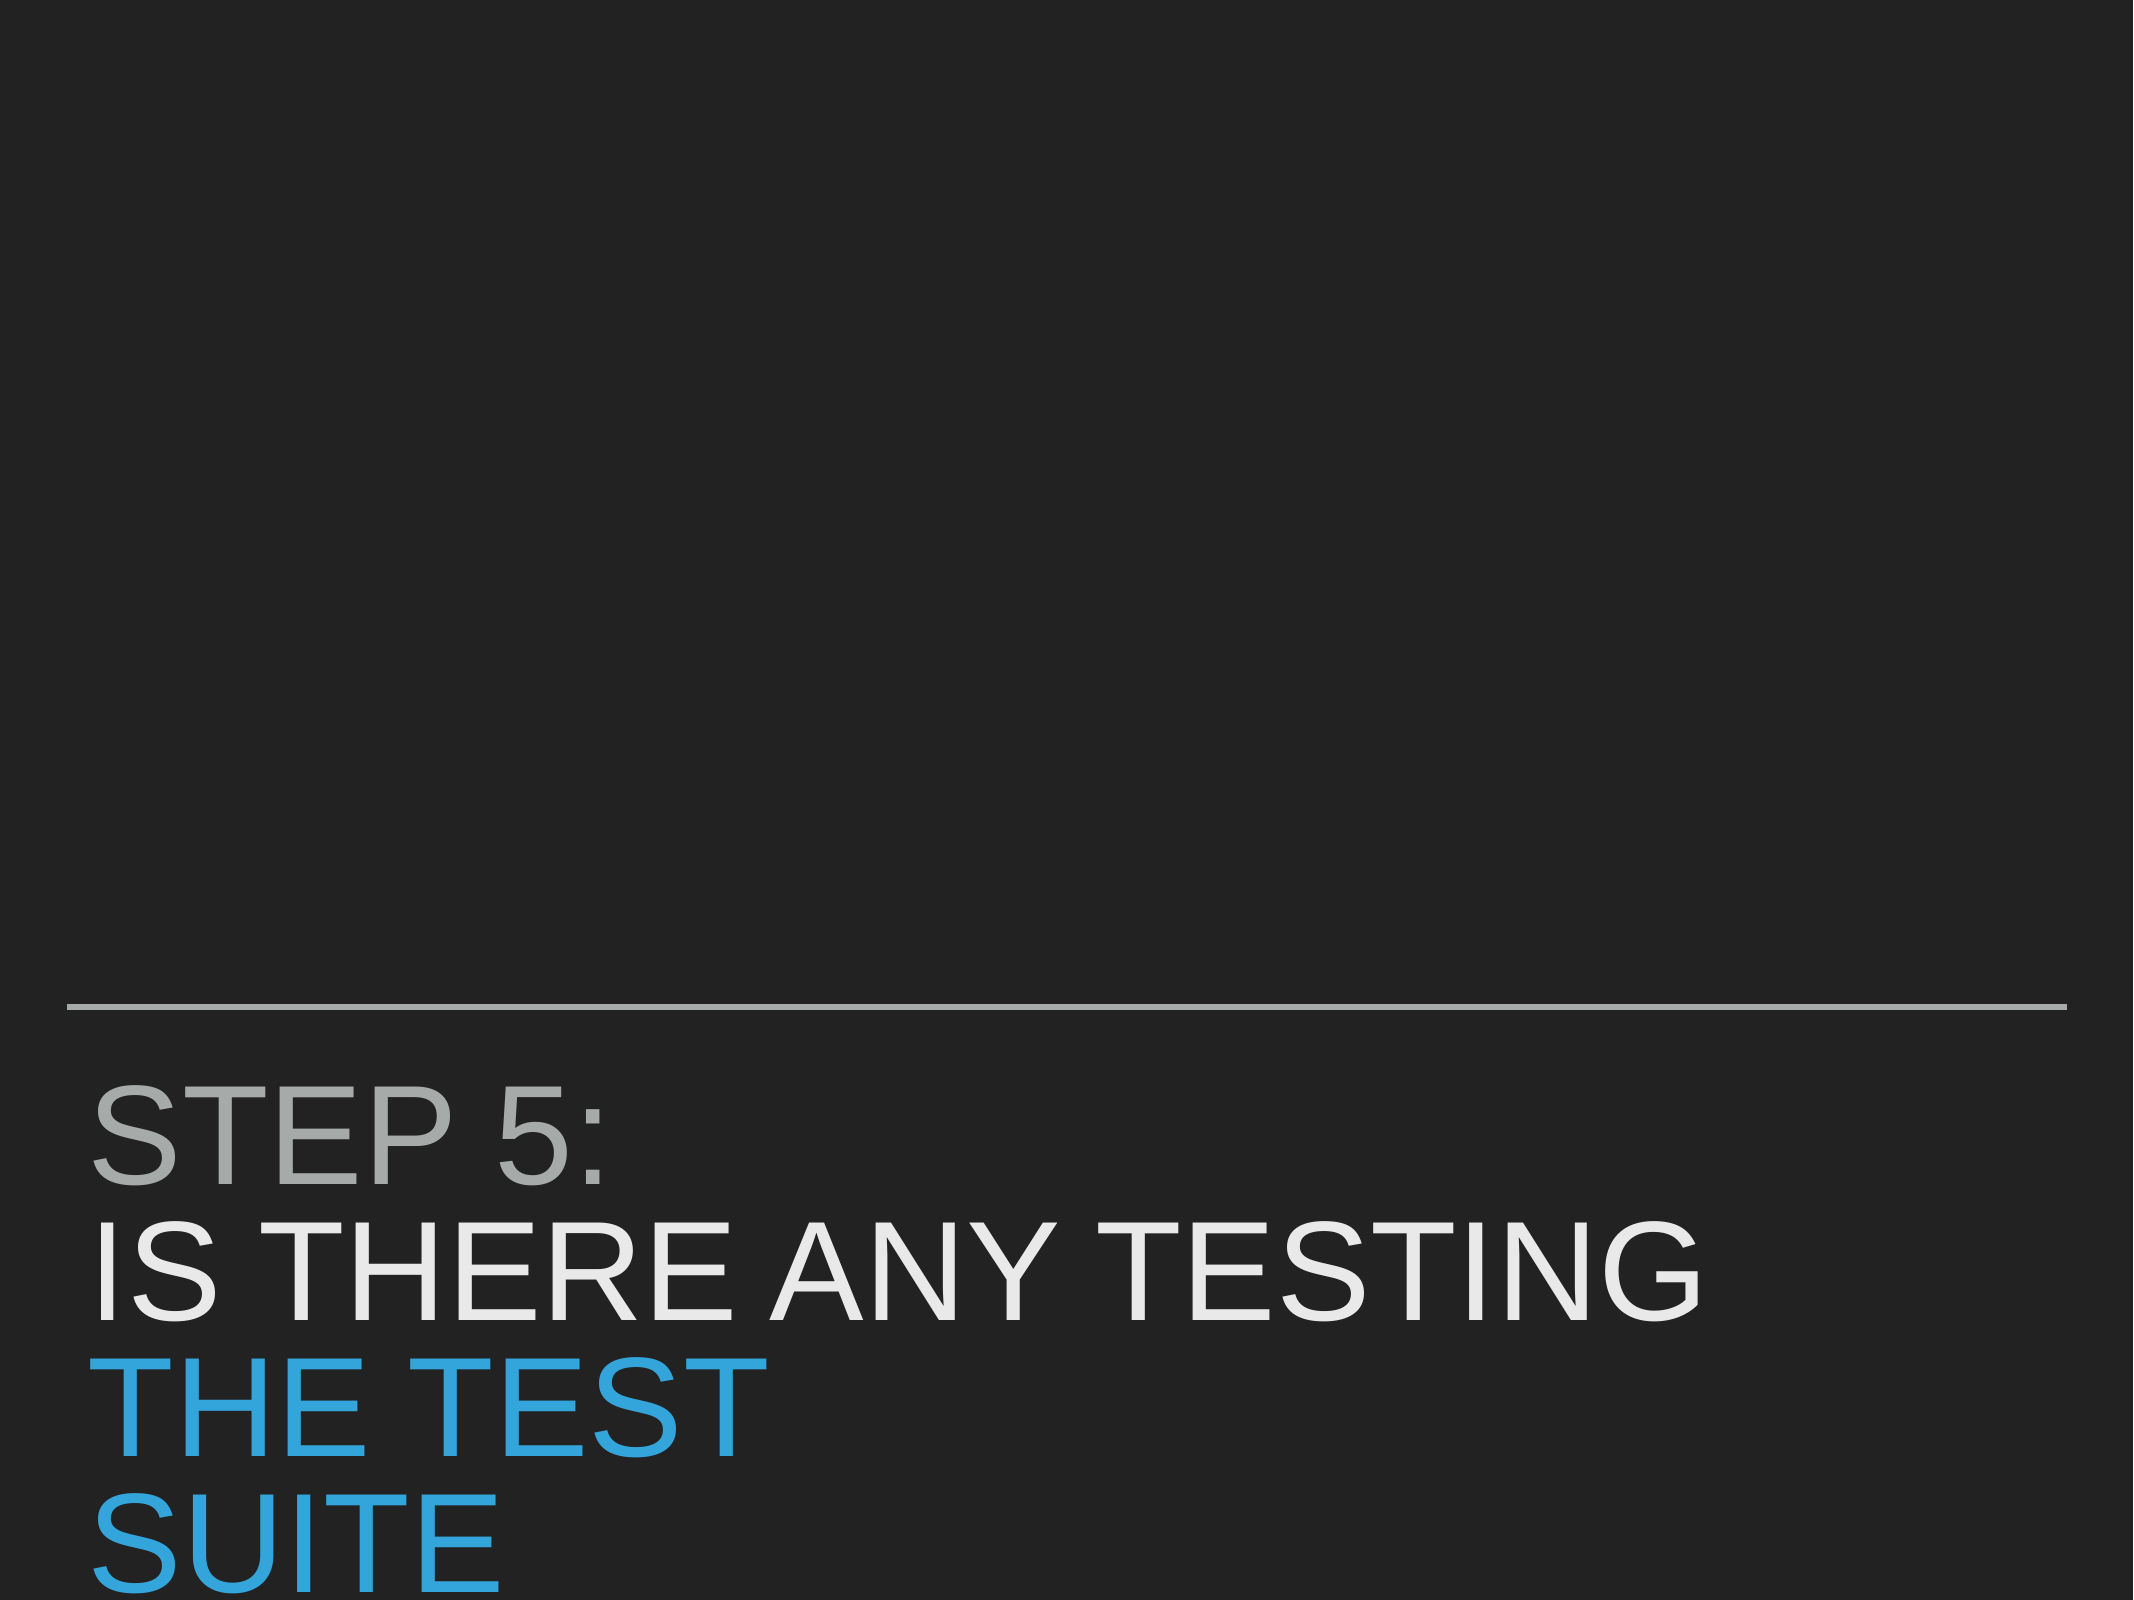

# Step 5:
is there any testing
the test
suite